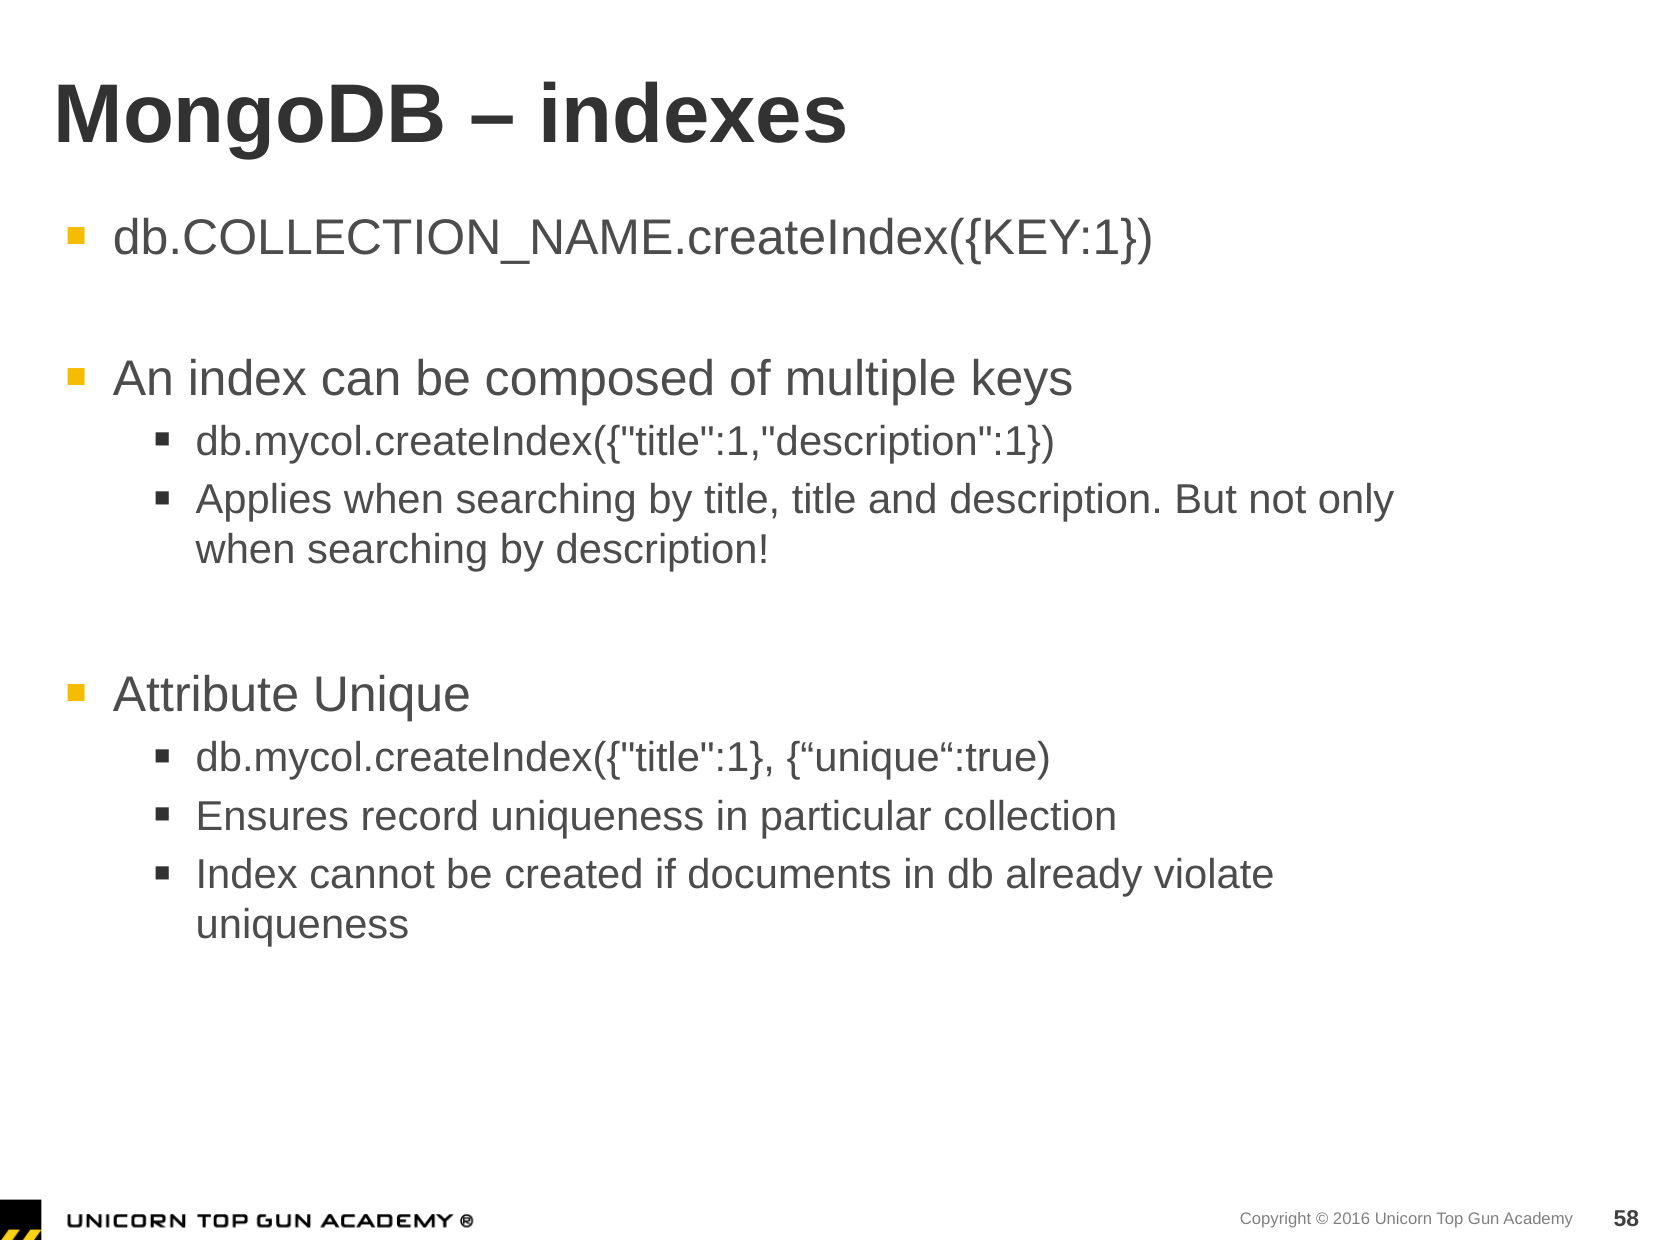

# MongoDB – indexes
db.COLLECTION_NAME.createIndex({KEY:1})

An index can be composed of multiple keys
db.mycol.createIndex({"title":1,"description":1})
Applies when searching by title, title and description. But not only when searching by description!

Attribute Unique
db.mycol.createIndex({"title":1}, {“unique“:true)
Ensures record uniqueness in particular collection
Index cannot be created if documents in db already violate uniqueness
58
Copyright © 2016 Unicorn Top Gun Academy